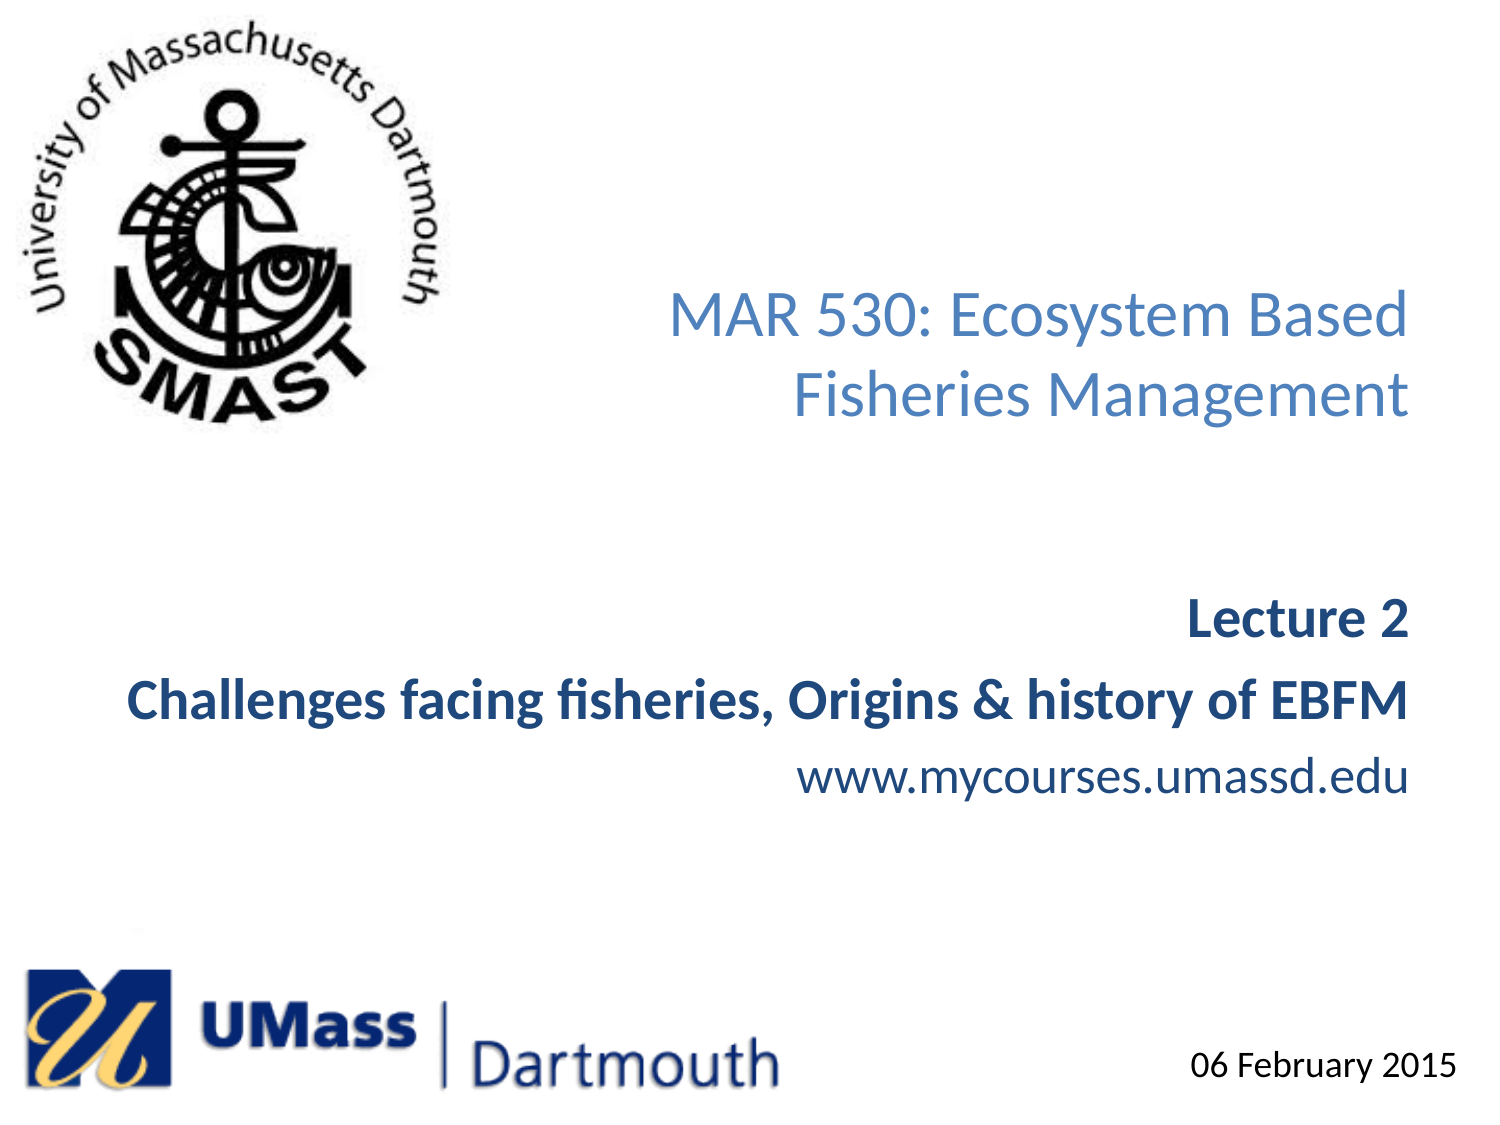

# MAR 530: Ecosystem Based Fisheries Management
Lecture 2
Challenges facing fisheries, Origins & history of EBFM
www.mycourses.umassd.edu
06 February 2015